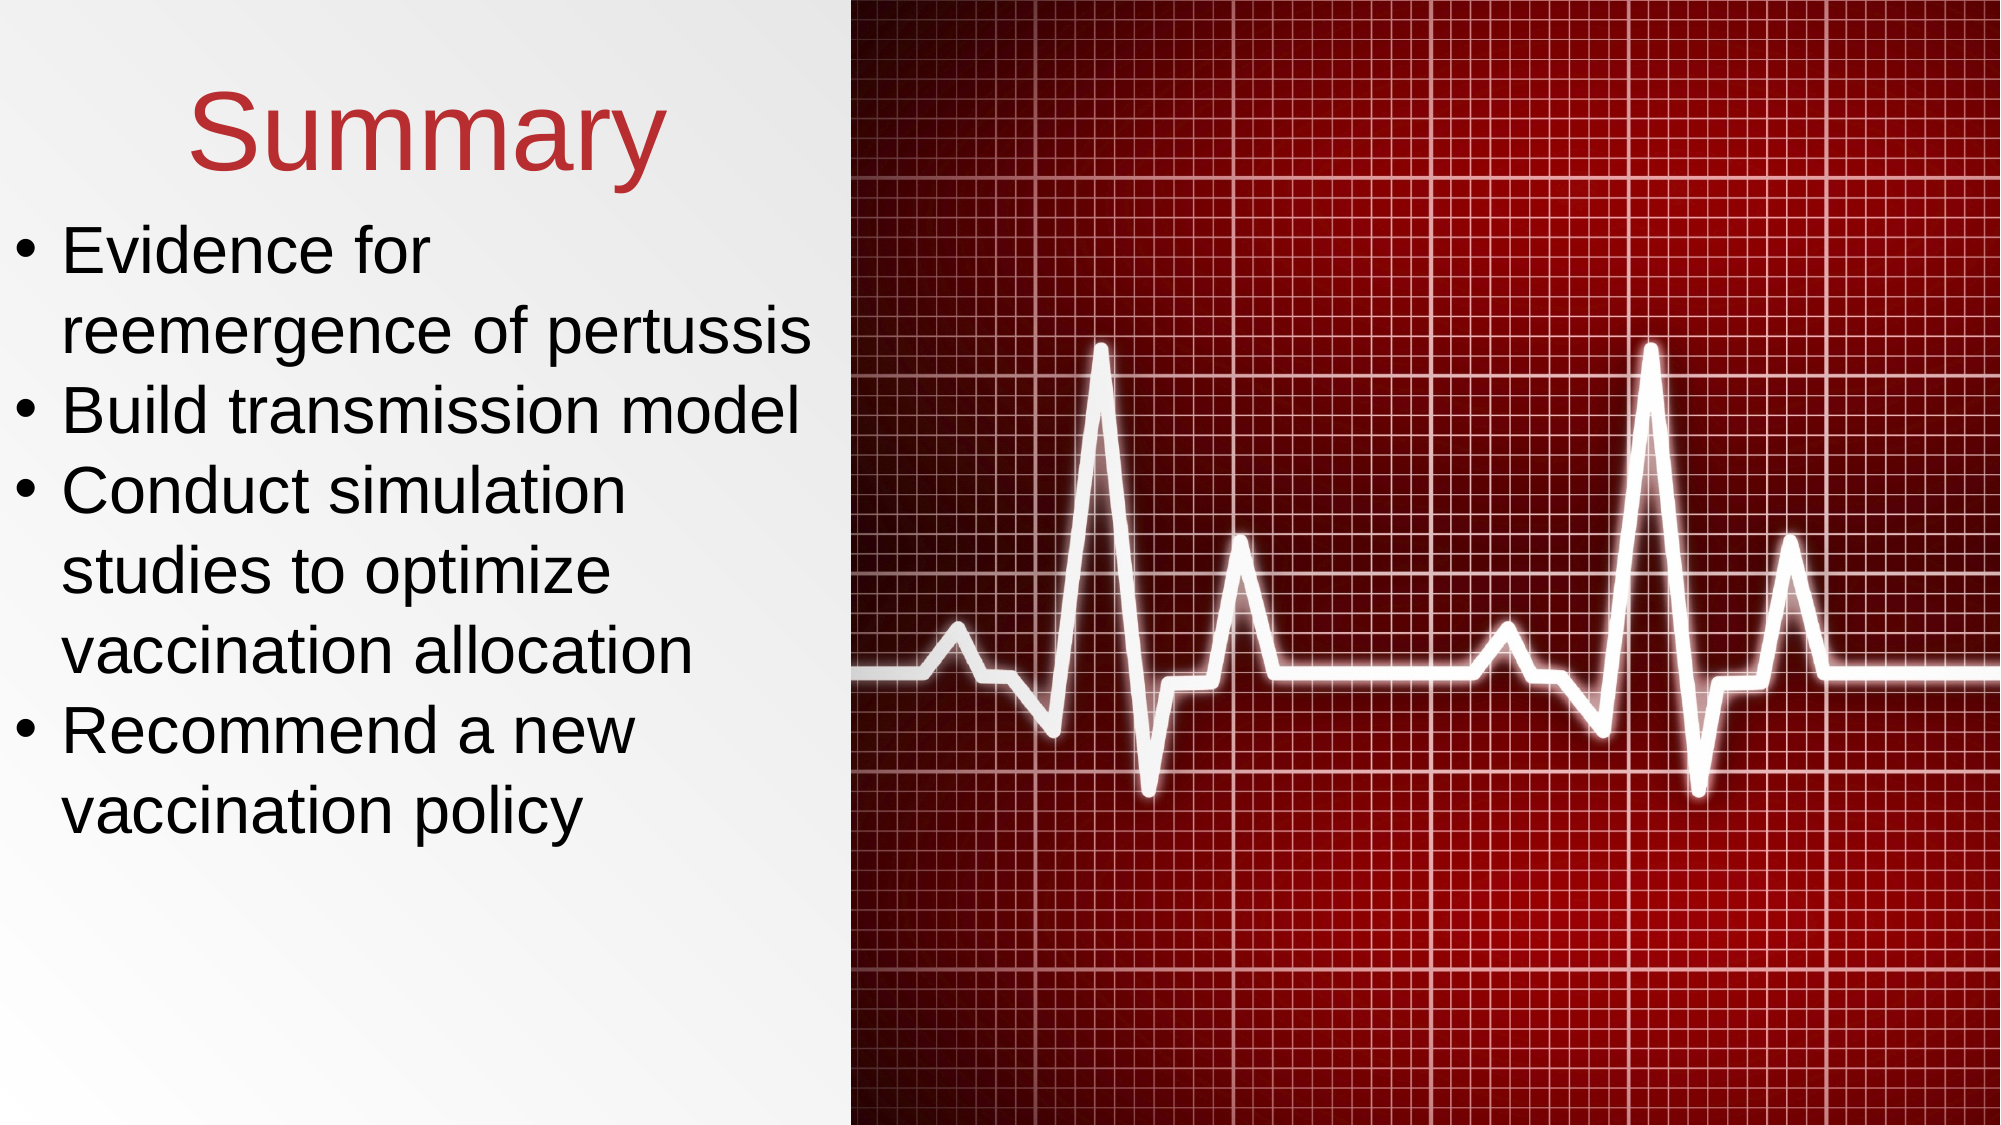

# Summary
Evidence for reemergence of pertussis
Build transmission model
Conduct simulation studies to optimize vaccination allocation
Recommend a new vaccination policy